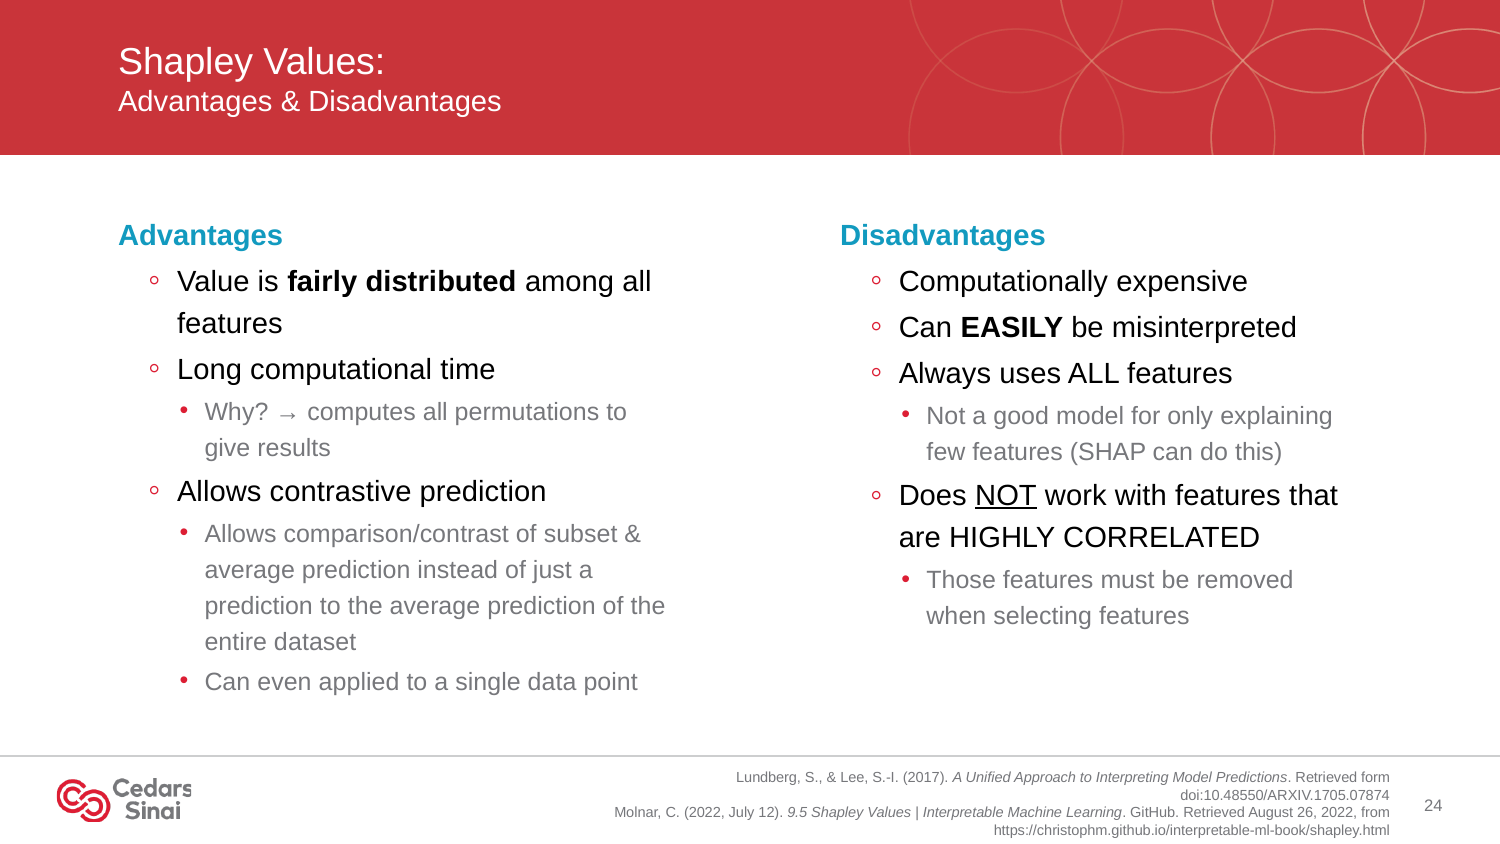

# Shapley Values: Advantages & Disadvantages
Advantages
Value is fairly distributed among all features
Long computational time
Why? → computes all permutations to give results
Allows contrastive prediction
Allows comparison/contrast of subset & average prediction instead of just a prediction to the average prediction of the entire dataset
Can even applied to a single data point
Disadvantages
Computationally expensive
Can EASILY be misinterpreted
Always uses ALL features
Not a good model for only explaining few features (SHAP can do this)
Does NOT work with features that are HIGHLY CORRELATED
Those features must be removed when selecting features

Lundberg, S., & Lee, S.-I. (2017). A Unified Approach to Interpreting Model Predictions. Retrieved form doi:10.48550/ARXIV.1705.07874
Molnar, C. (2022, July 12). 9.5 Shapley Values | Interpretable Machine Learning. GitHub. Retrieved August 26, 2022, from https://christophm.github.io/interpretable-ml-book/shapley.html

24